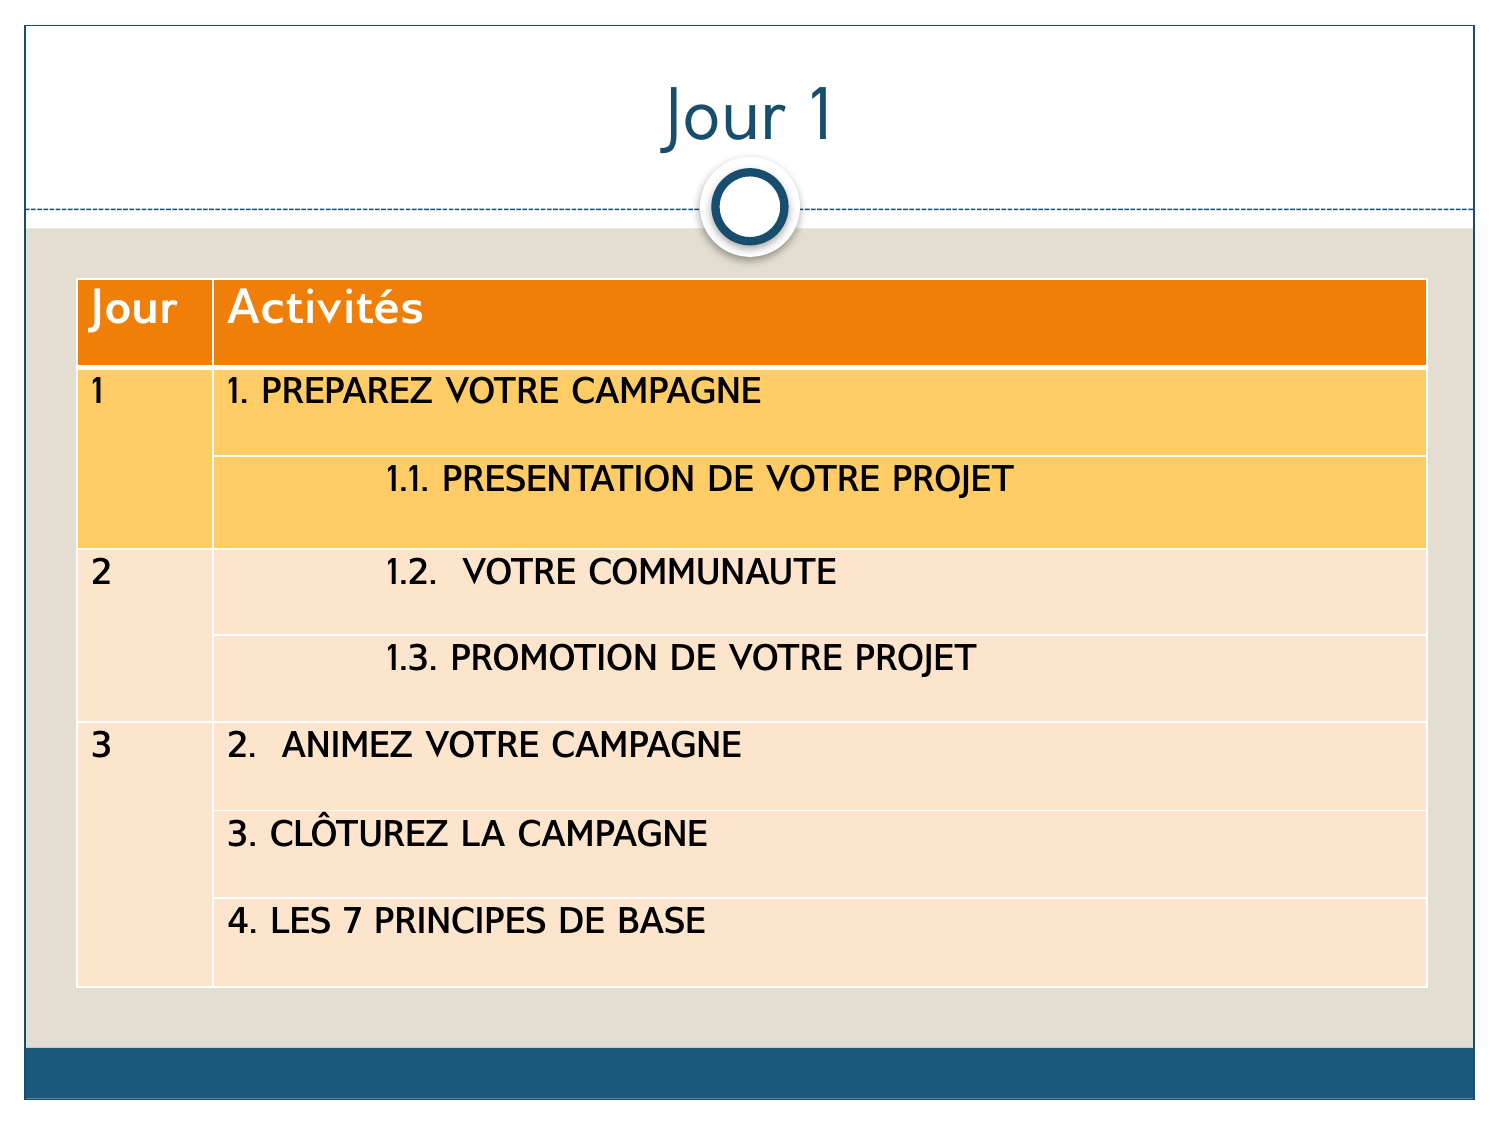

# Jour 1
| Jour | Activités |
| --- | --- |
| 1 | 1. PREPAREZ VOTRE CAMPAGNE |
|  | 1.1. PRESENTATION DE VOTRE PROJET |
| 2 | 1.2. VOTRE COMMUNAUTE |
|  | 1.3. PROMOTION DE VOTRE PROJET |
| 3 | 2. ANIMEZ VOTRE CAMPAGNE |
|  | 3. CLÔTUREZ LA CAMPAGNE |
|  | 4. LES 7 PRINCIPES DE BASE |